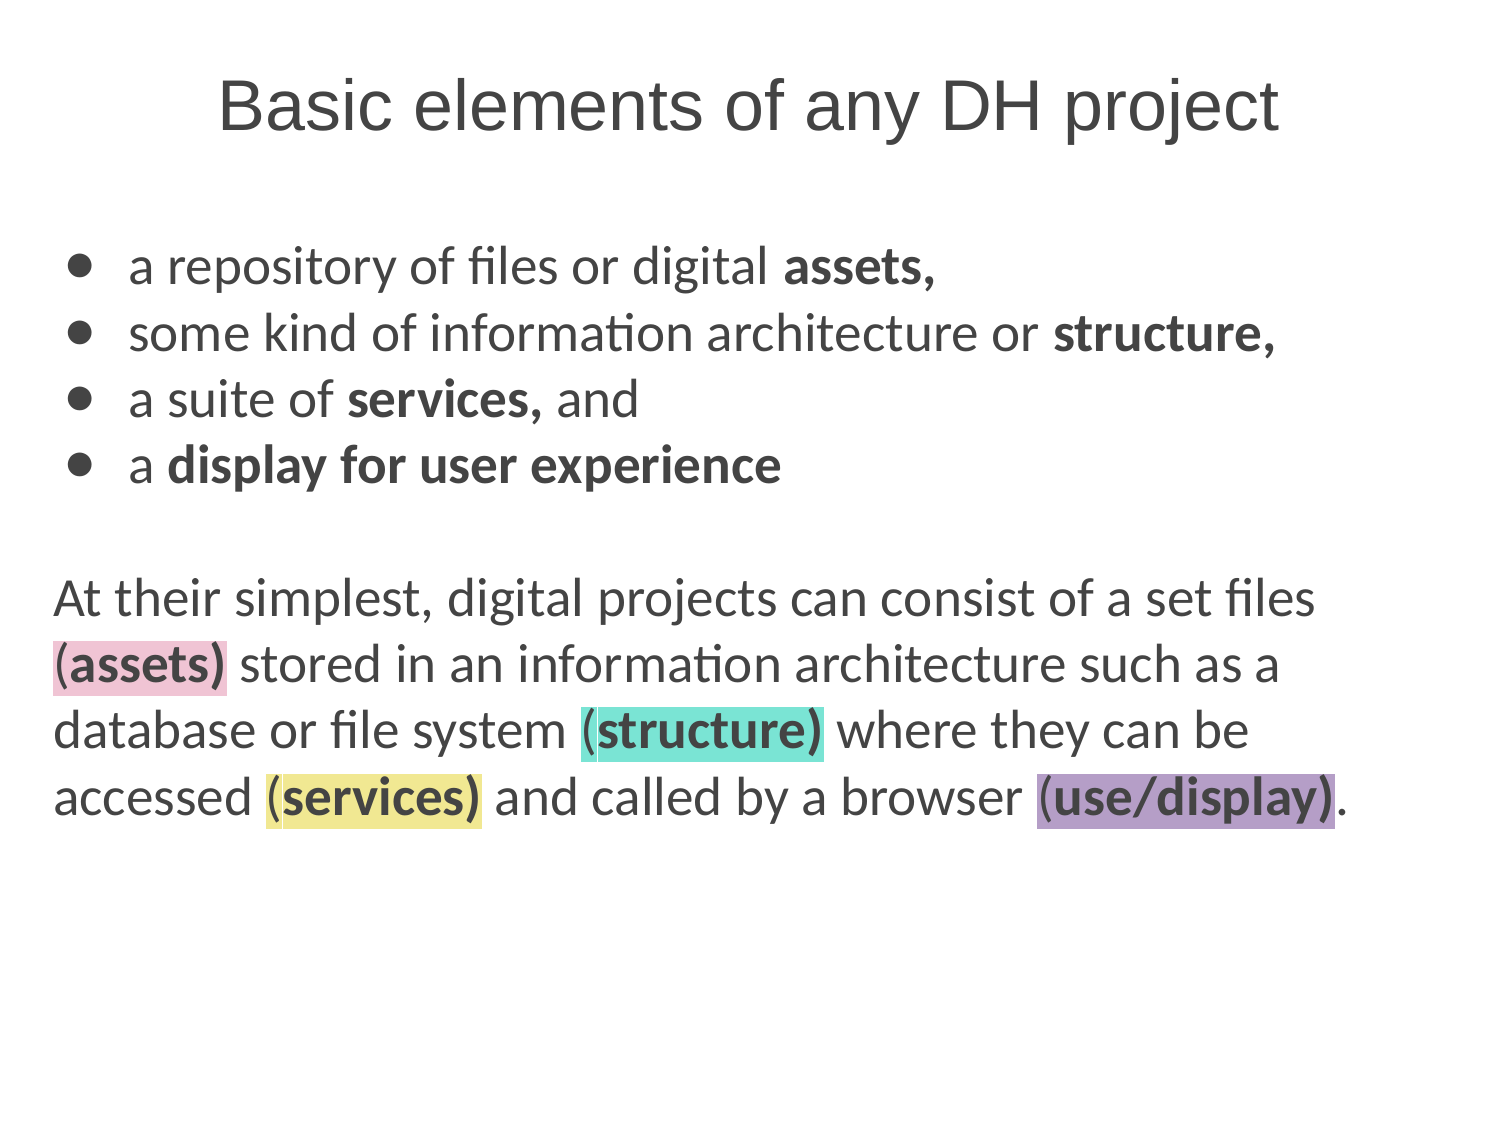

Basic elements of any DH project
a repository of files or digital assets,
some kind of information architecture or structure,
a suite of services, and
a display for user experience

At their simplest, digital projects can consist of a set files (assets) stored in an information architecture such as a database or file system (structure) where they can be accessed (services) and called by a browser (use/display).